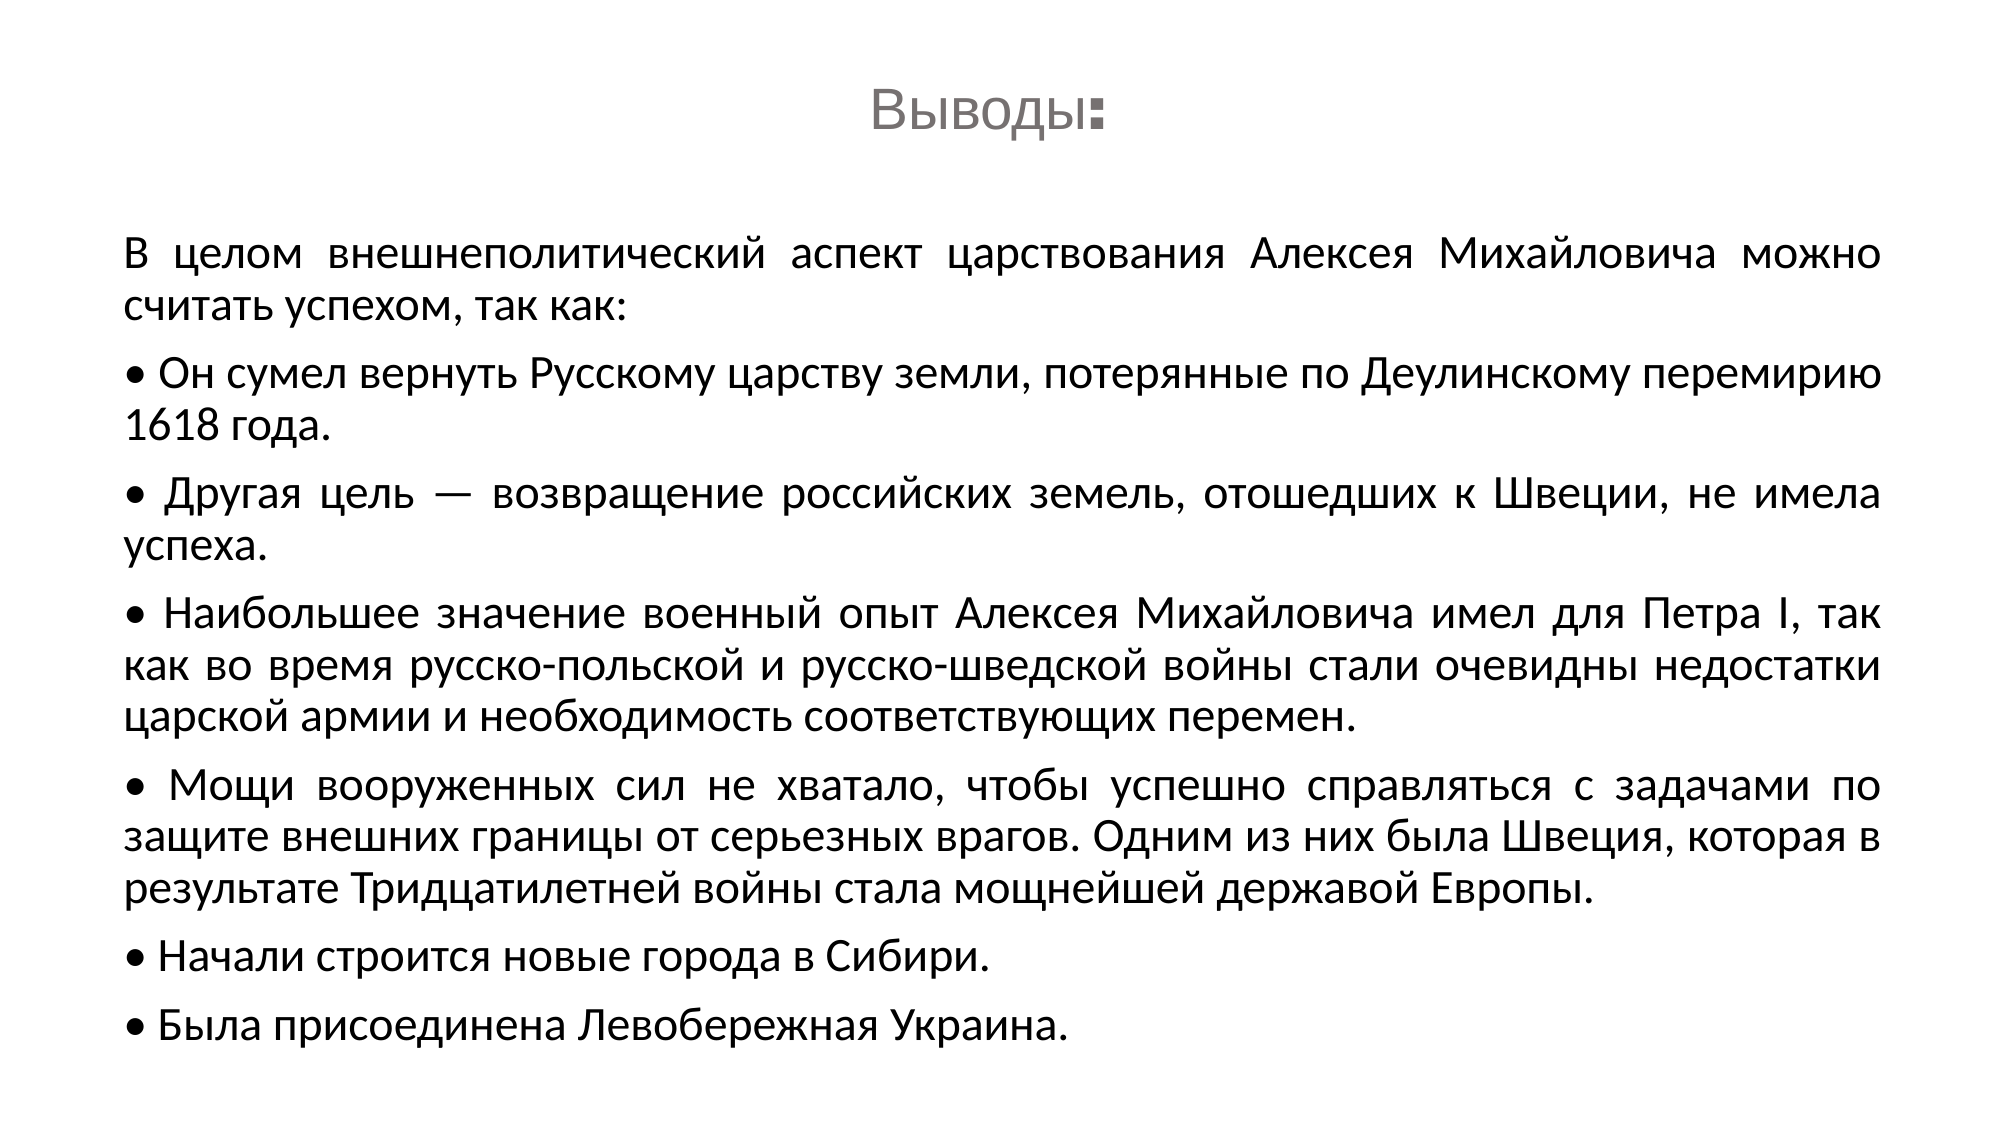

# Выводы:
В целом внешнеполитический аспект царствования Алексея Михайловича можно считать успехом, так как:
• Он сумел вернуть Русскому царству земли, потерянные по Деулинскому перемирию 1618 года.
• Другая цель — возвращение российских земель, отошедших к Швеции, не имела успеха.
• Наибольшее значение военный опыт Алексея Михайловича имел для Петра I, так как во время русско-польской и русско-шведской войны стали очевидны недостатки царской армии и необходимость соответствующих перемен.
• Мощи вооруженных сил не хватало, чтобы успешно справляться с задачами по защите внешних границы от серьезных врагов. Одним из них была Швеция, которая в результате Тридцатилетней войны стала мощнейшей державой Европы.
• Начали строится новые города в Сибири.
• Была присоединена Левобережная Украина.